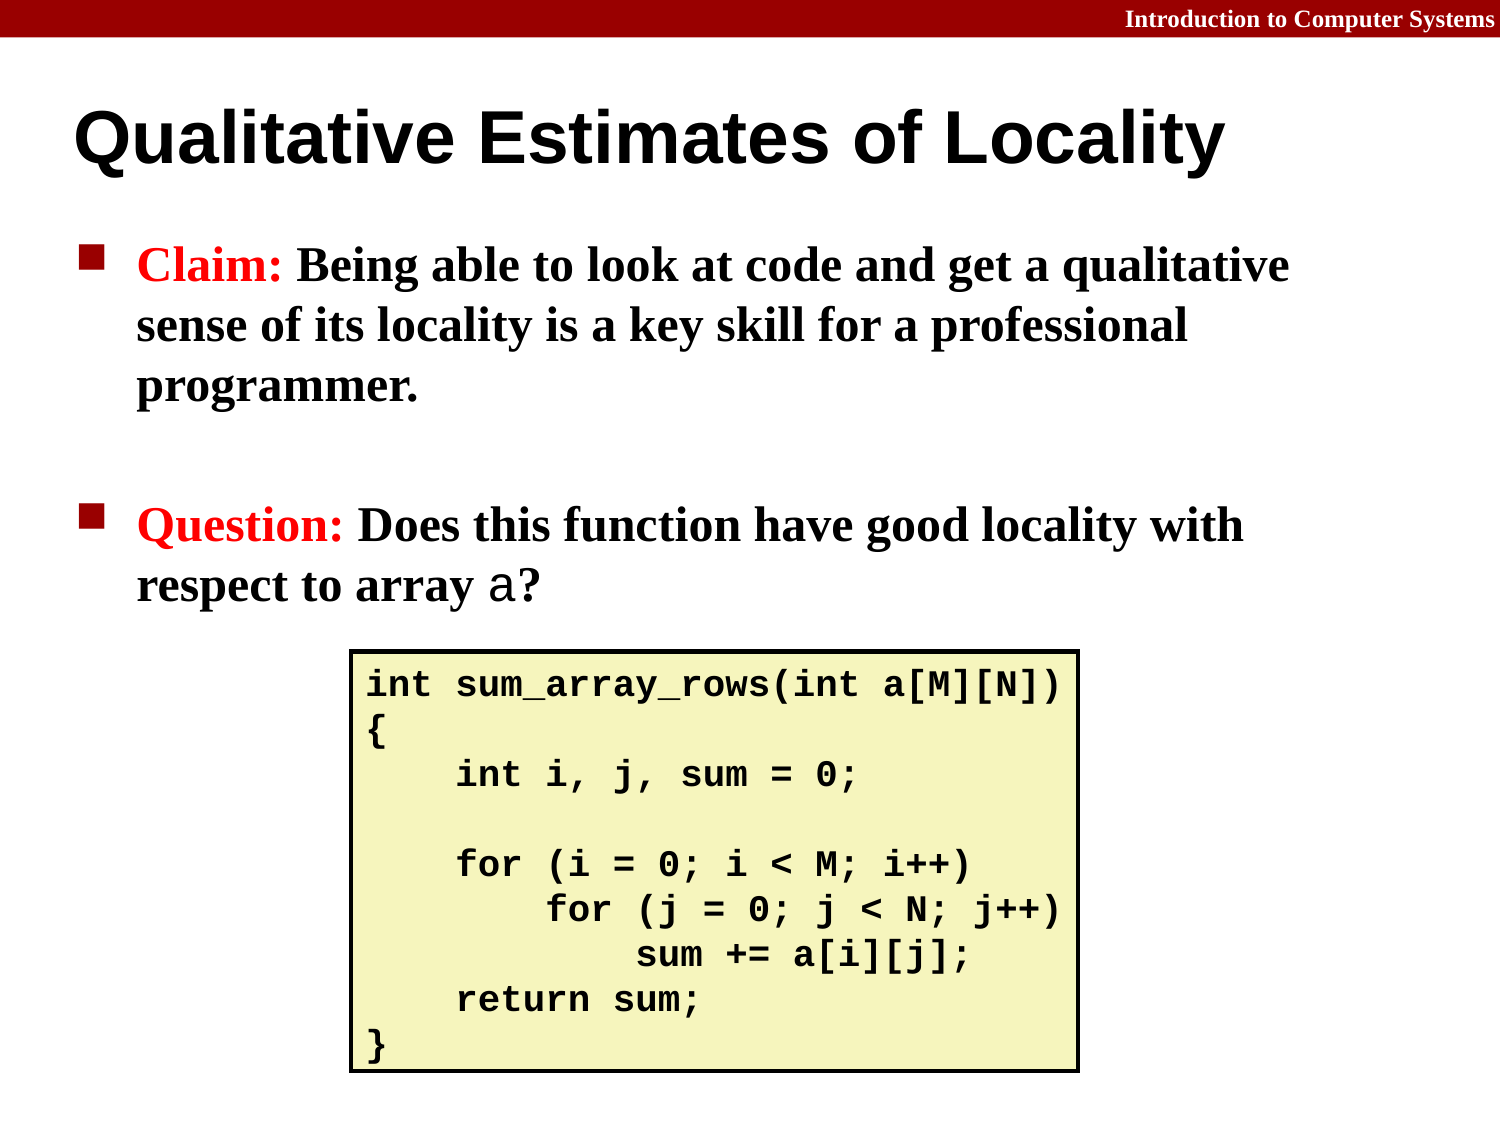

# Qualitative Estimates of Locality
Claim: Being able to look at code and get a qualitative sense of its locality is a key skill for a professional programmer.

Question: Does this function have good locality with respect to array a?
int sum_array_rows(int a[M][N])
{
    int i, j, sum = 0;

    for (i = 0; i < M; i++)
        for (j = 0; j < N; j++)
            sum += a[i][j];
    return sum;
}